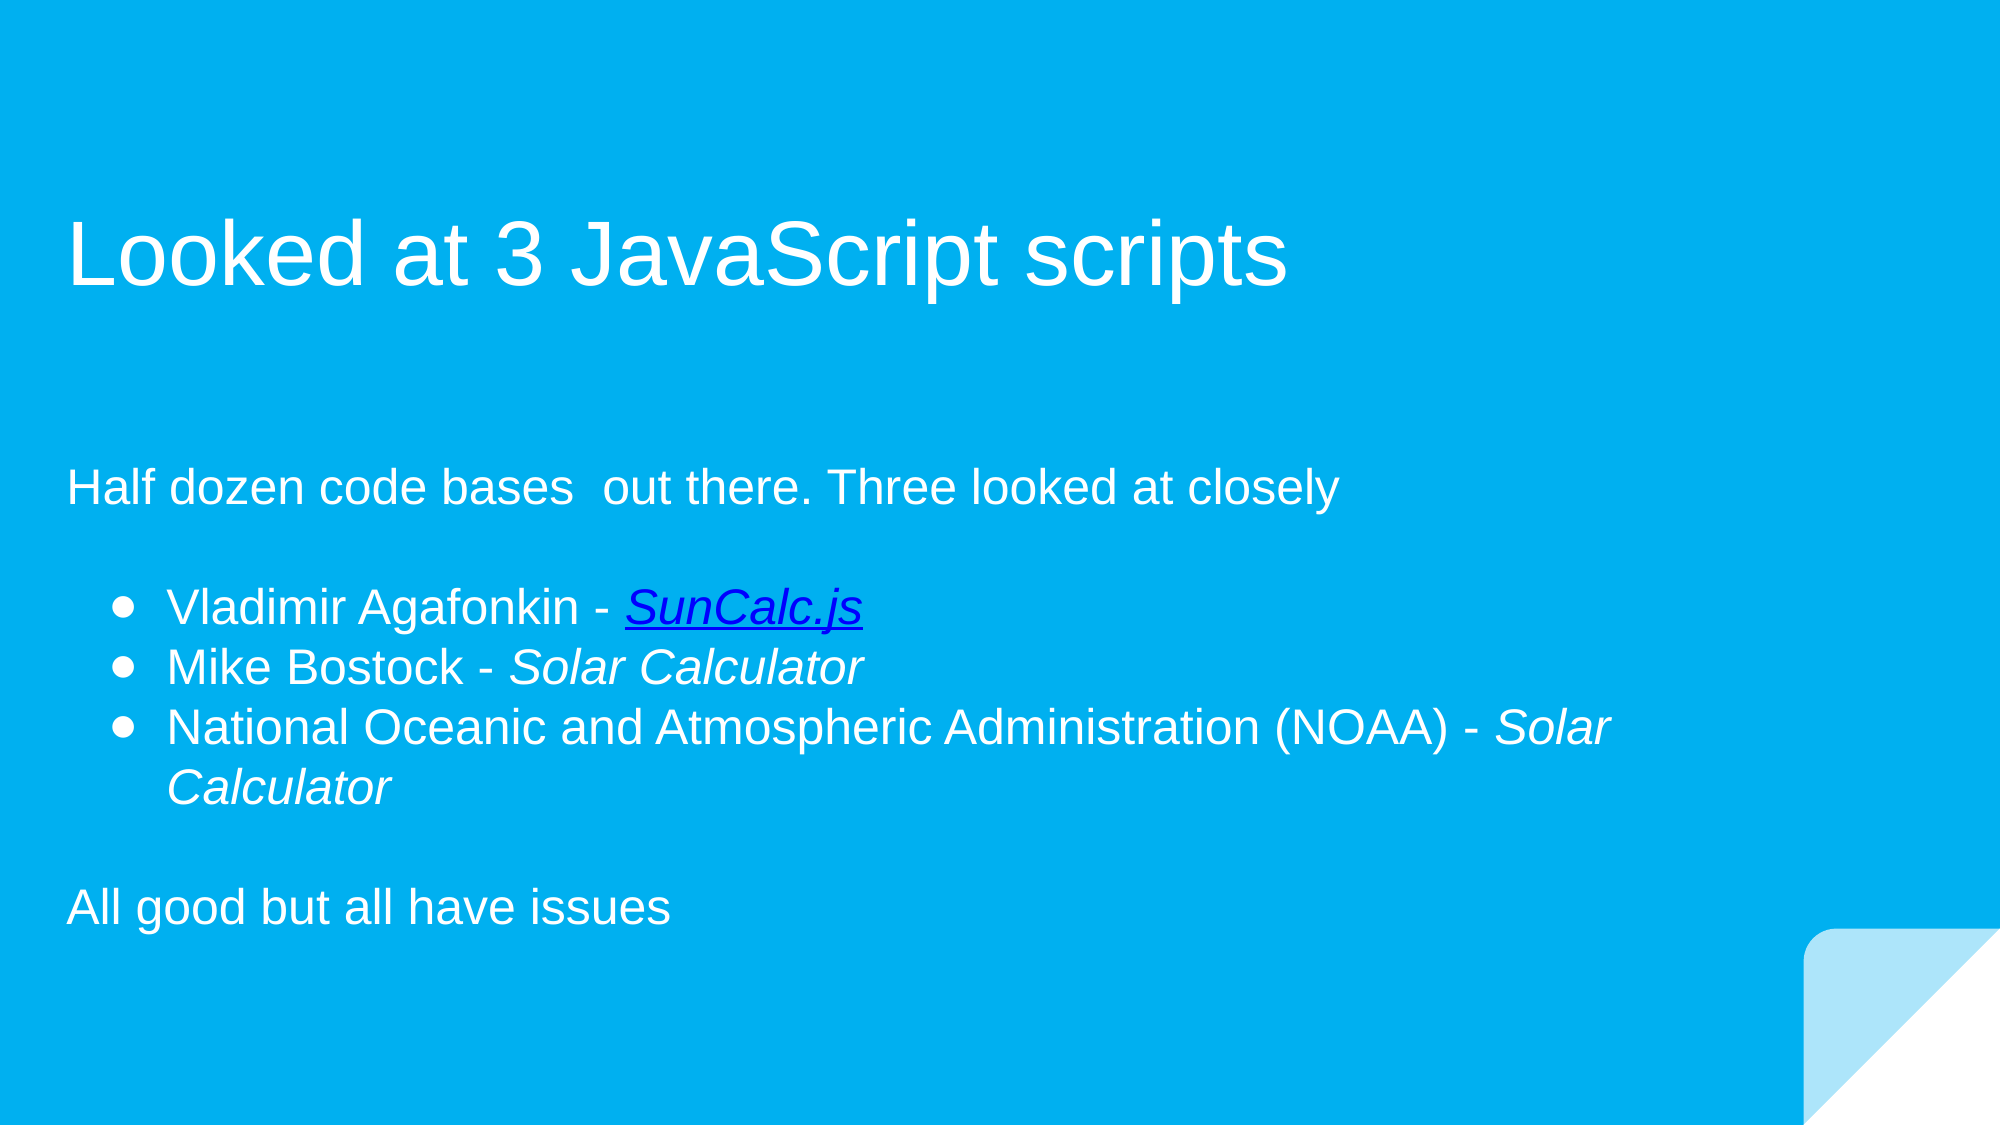

# Looked at 3 JavaScript scripts
Half dozen code bases  out there. Three looked at closely

Vladimir Agafonkin - SunCalc.js
Mike Bostock - Solar Calculator
National Oceanic and Atmospheric Administration (NOAA) - Solar Calculator

All good but all have issues